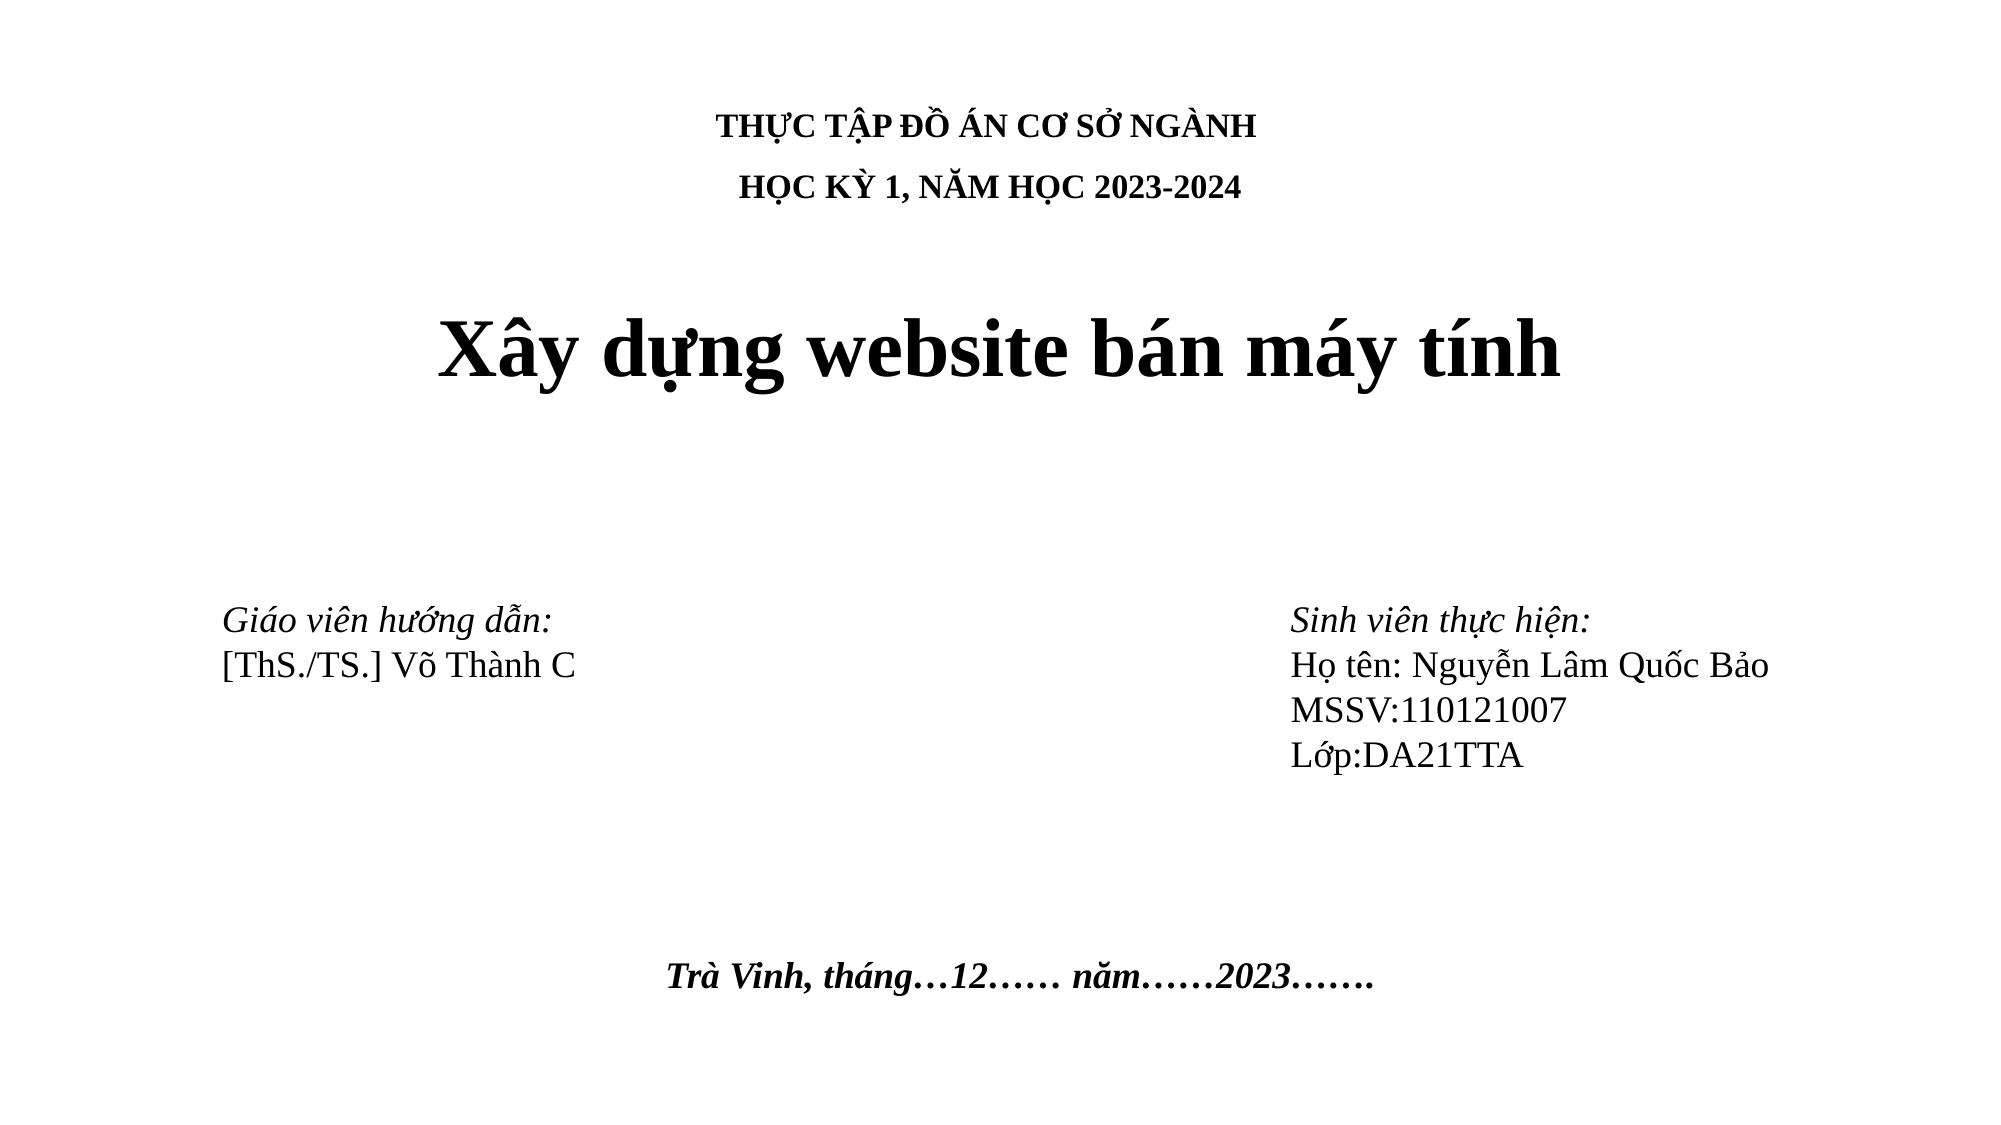

# THỰC TẬP ĐỒ ÁN CƠ SỞ NGÀNH HỌC KỲ 1, NĂM HỌC 2023-2024
Xây dựng website bán máy tính

Giáo viên hướng dẫn:
[ThS./TS.] Võ Thành C

Sinh viên thực hiện:
Họ tên: Nguyễn Lâm Quốc Bảo
MSSV:110121007
Lớp:DA21TTA

Trà Vinh, tháng…12…… năm……2023…….